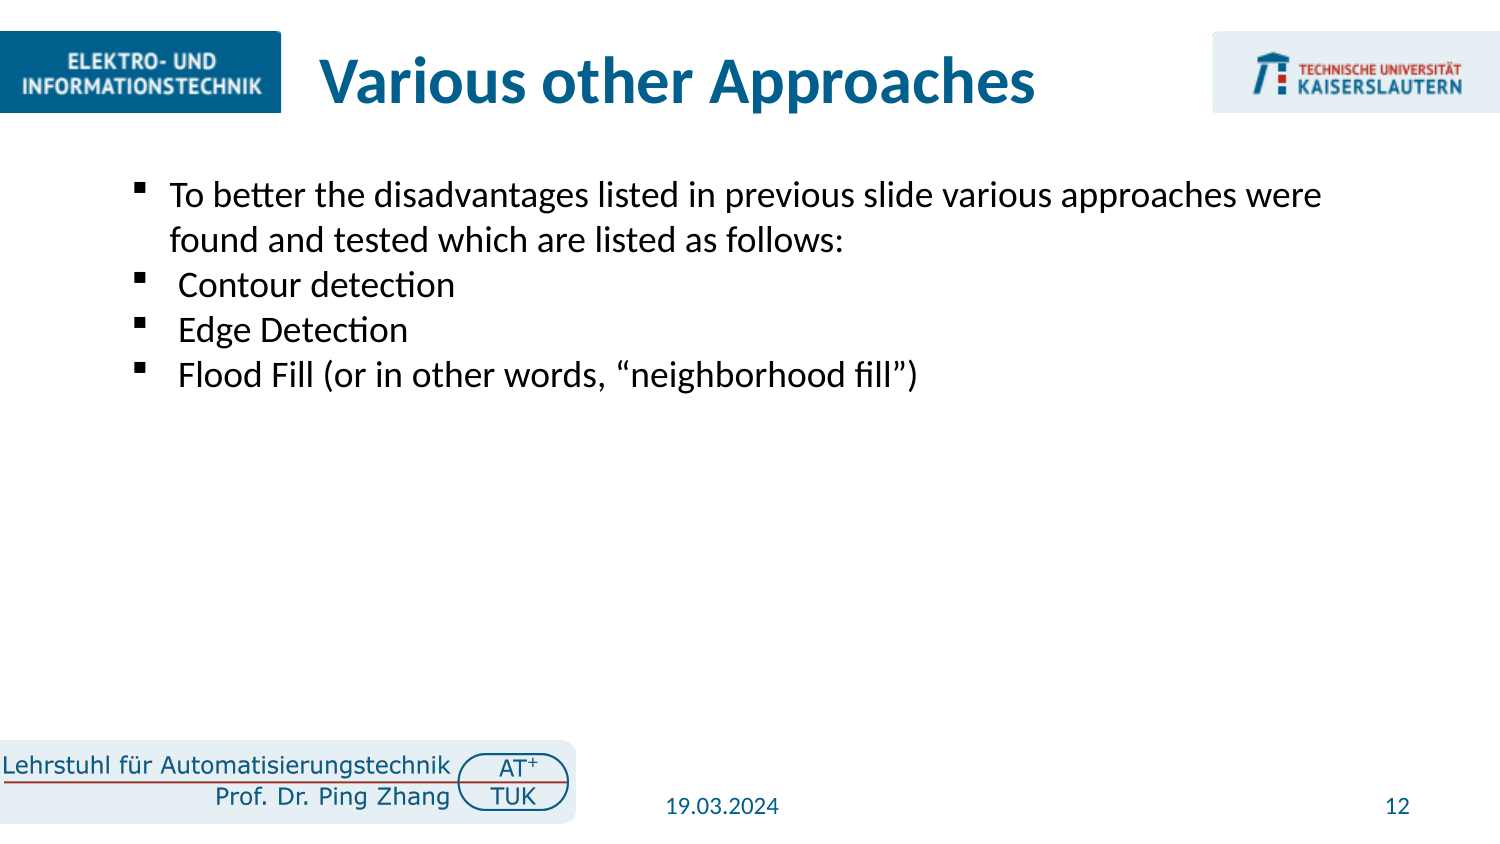

# Various other Approaches
To better the disadvantages listed in previous slide various approaches were found and tested which are listed as follows:
 Contour detection
 Edge Detection
 Flood Fill (or in other words, “neighborhood fill”)